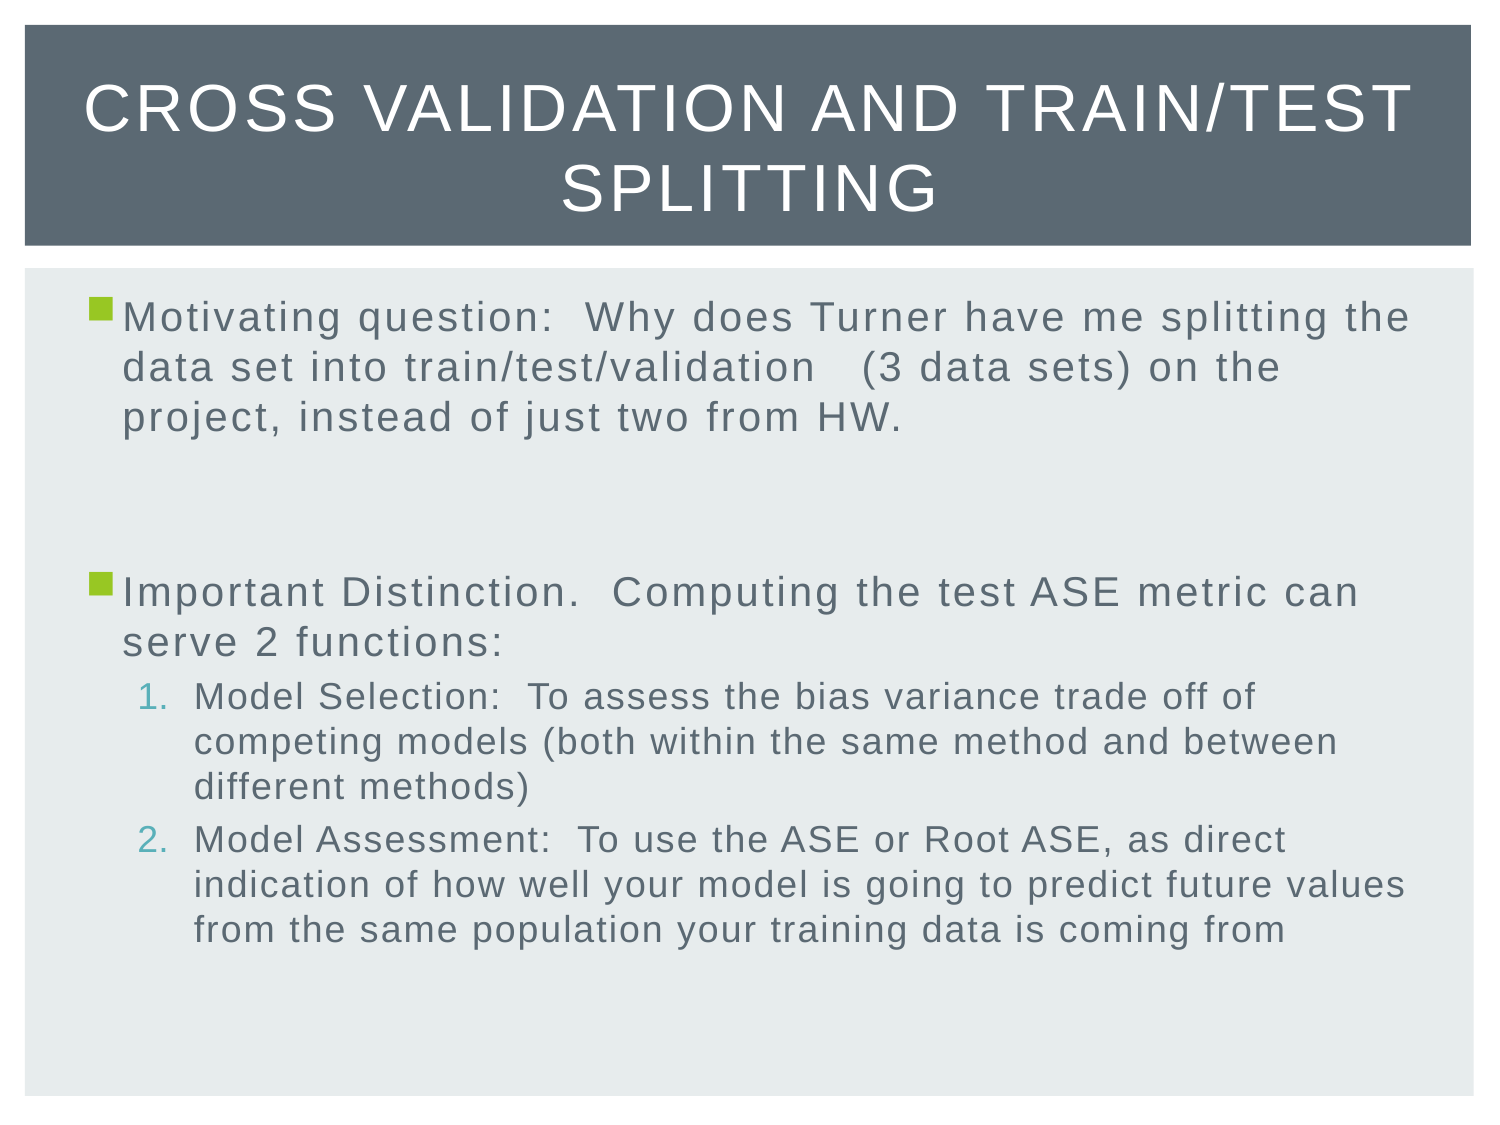

# Cross Validation and Train/test Splitting
Motivating question:  Why does Turner have me splitting the data set into train/test/validation   (3 data sets) on the project, instead of just two from HW.

Important Distinction.  Computing the test ASE metric can serve 2 functions:
Model Selection:  To assess the bias variance trade off of competing models (both within the same method and between different methods)
Model Assessment:  To use the ASE or Root ASE, as direct indication of how well your model is going to predict future values from the same population your training data is coming from